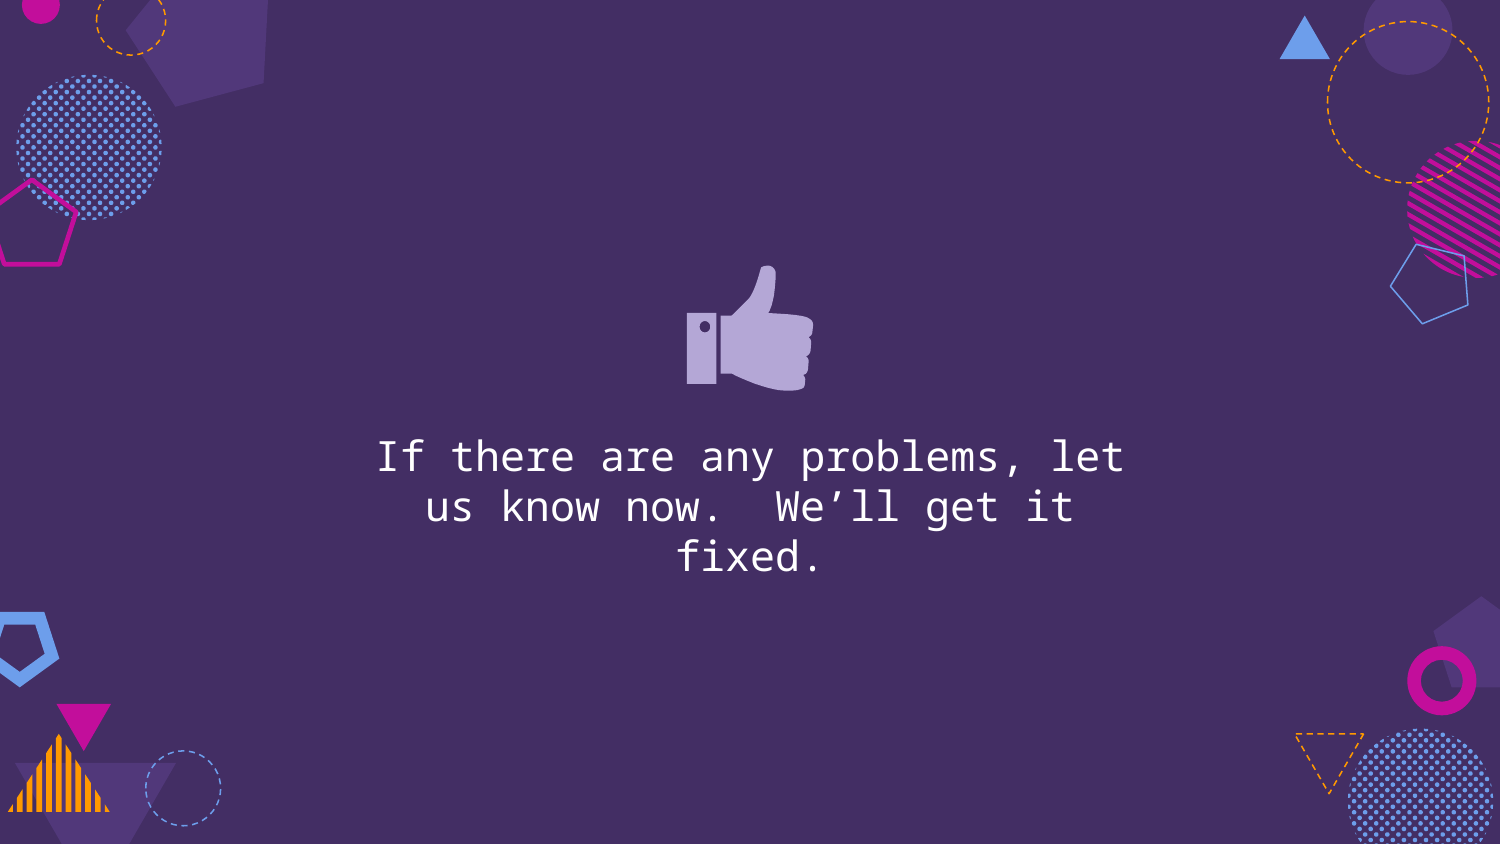

If there are any problems, let us know now.  We’ll get it fixed.